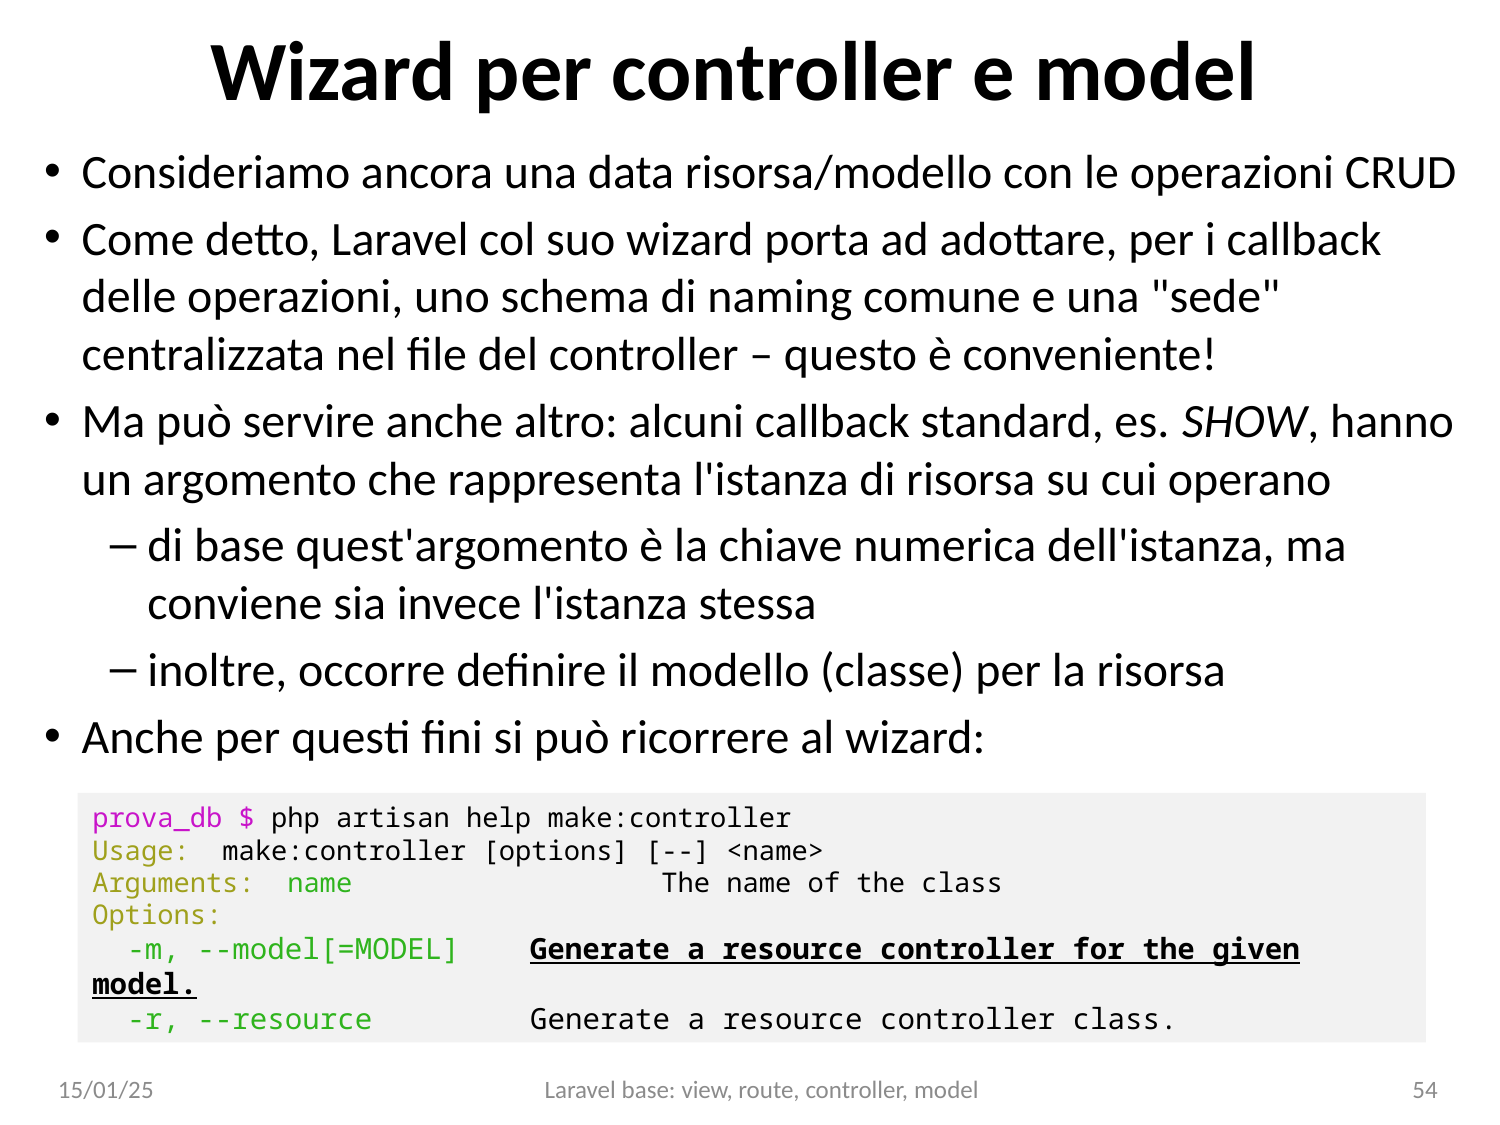

# Wizard per controller e model
Consideriamo ancora una data risorsa/modello con le operazioni CRUD
Come detto, Laravel col suo wizard porta ad adottare, per i callback delle operazioni, uno schema di naming comune e una "sede" centralizzata nel file del controller – questo è conveniente!
Ma può servire anche altro: alcuni callback standard, es. SHOW, hanno un argomento che rappresenta l'istanza di risorsa su cui operano
di base quest'argomento è la chiave numerica dell'istanza, ma conviene sia invece l'istanza stessa
inoltre, occorre definire il modello (classe) per la risorsa
Anche per questi fini si può ricorrere al wizard:
prova_db $ php artisan help make:controller
Usage:  make:controller [options] [--] <name>
Arguments:  name                   The name of the class
Options:
  -m, --model[=MODEL]    Generate a resource controller for the given model.
  -r, --resource         Generate a resource controller class.
15/01/25
Laravel base: view, route, controller, model
54